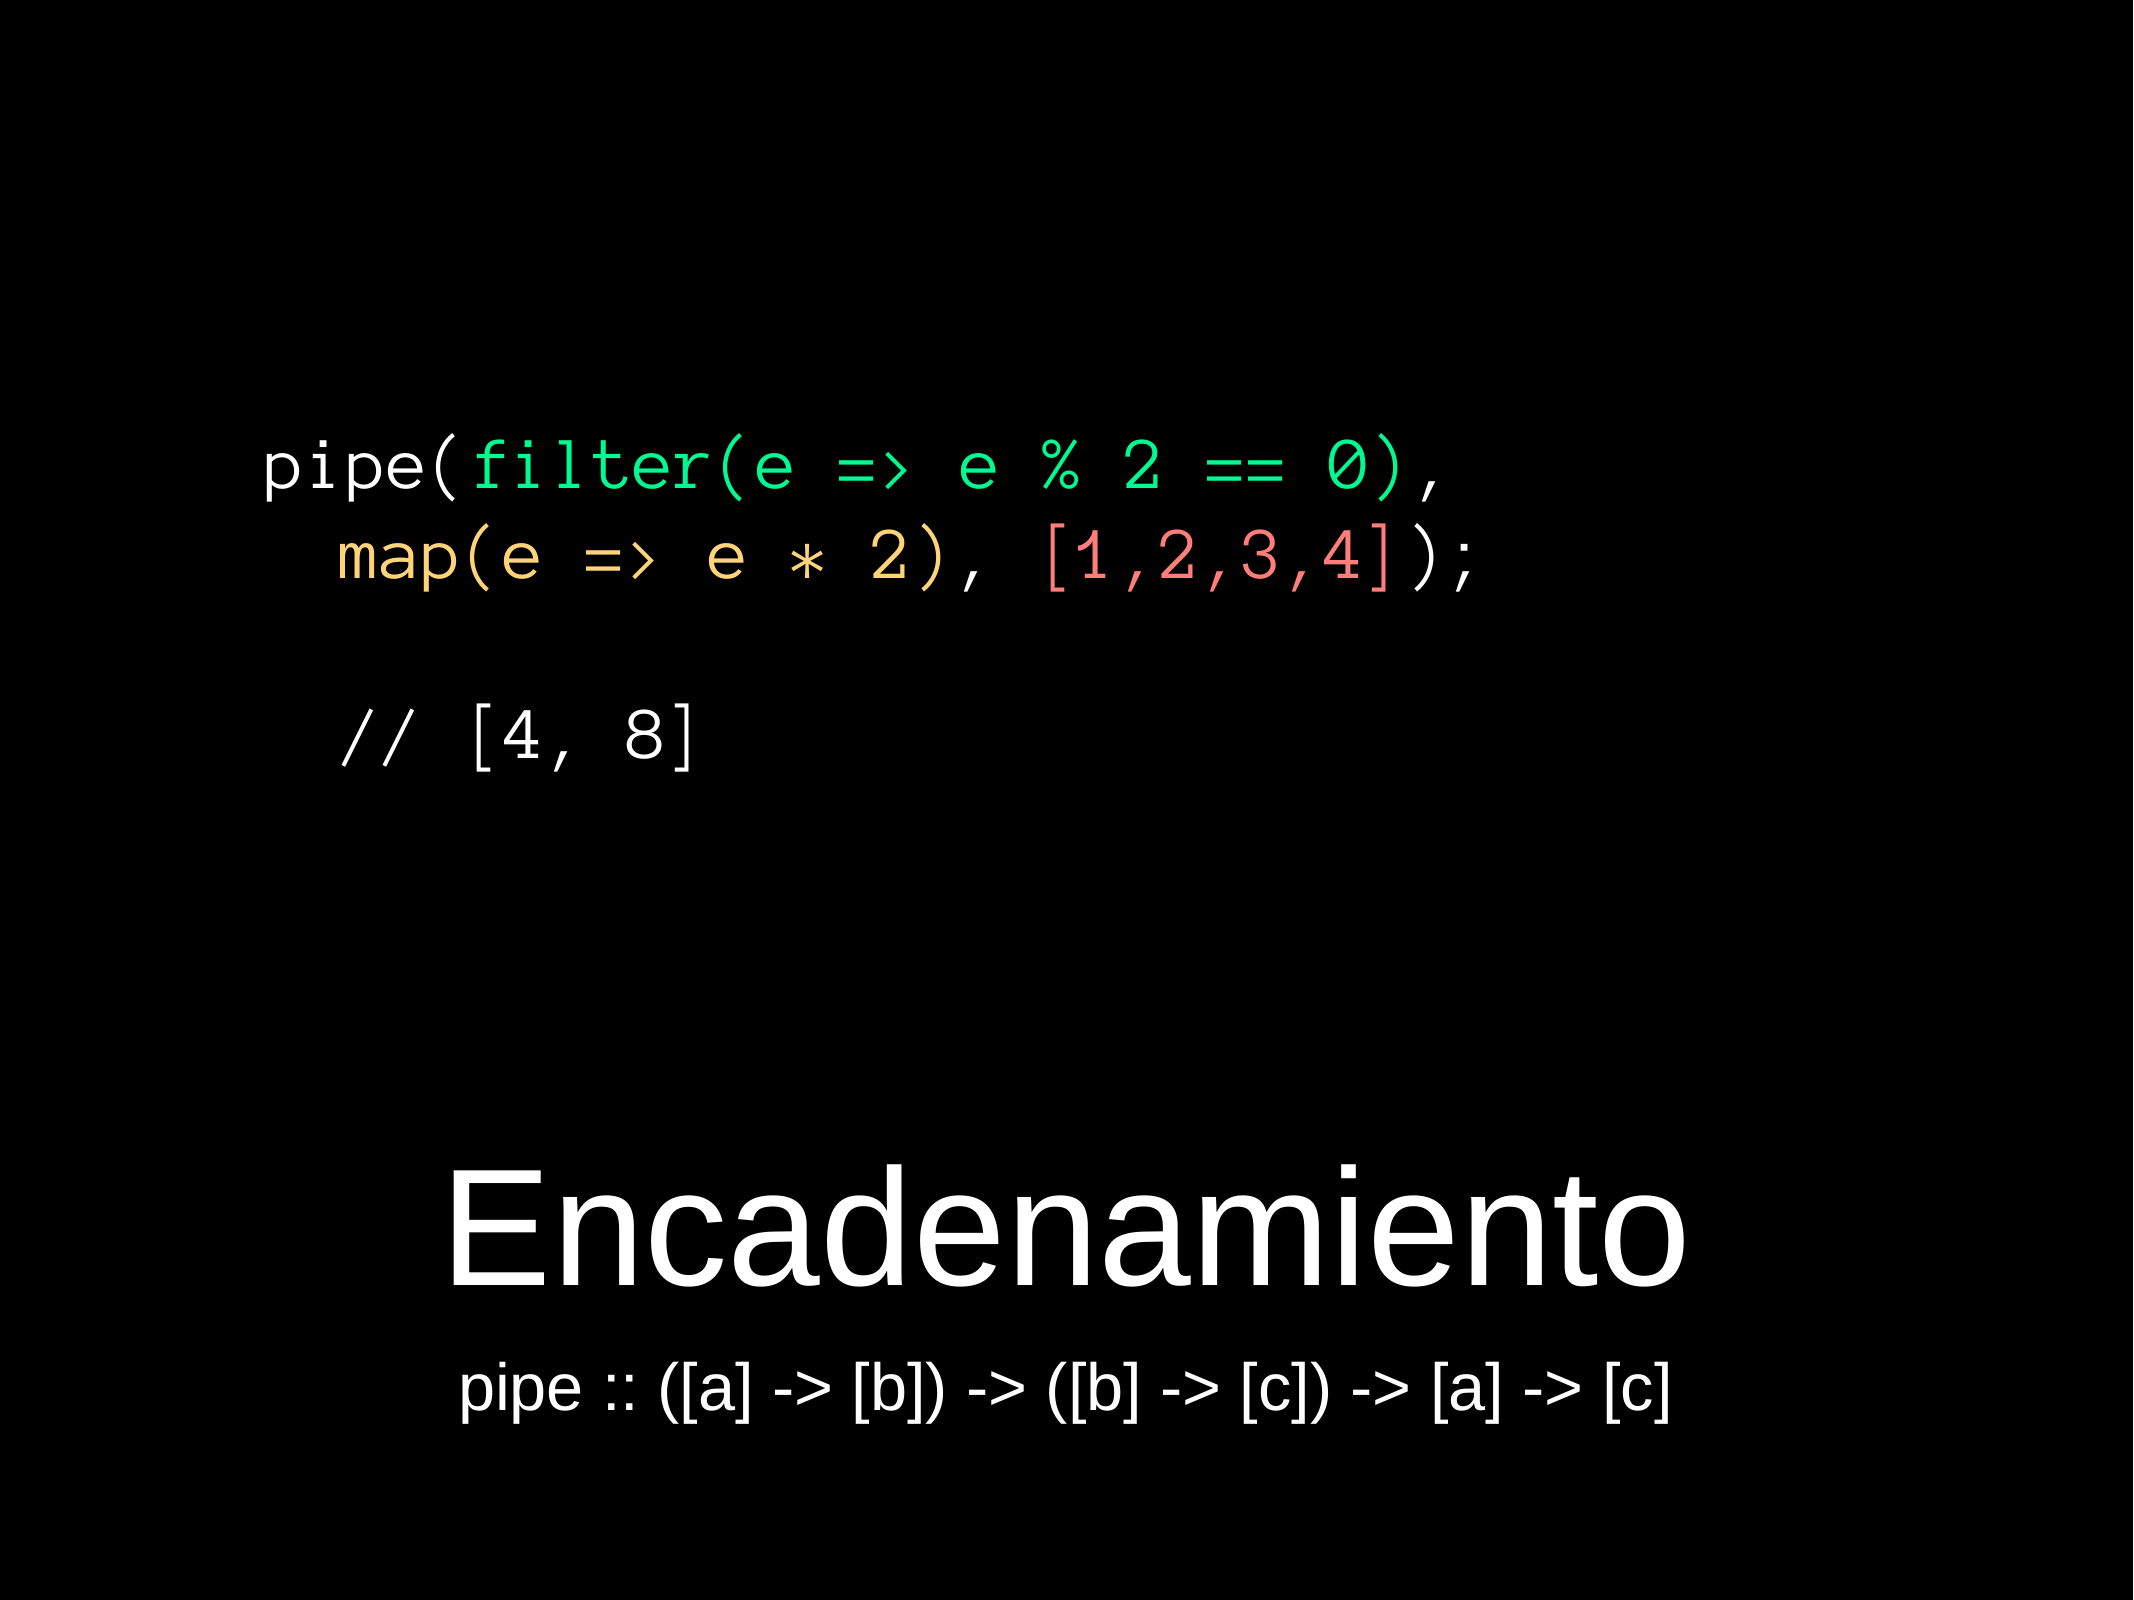

pipe(filter(e => e % 2 == 0),
map(e => e * 2), [1,2,3,4]);

// [4, 8]
# Encadenamiento
pipe :: ([a] -> [b]) -> ([b] -> [c]) -> [a] -> [c]